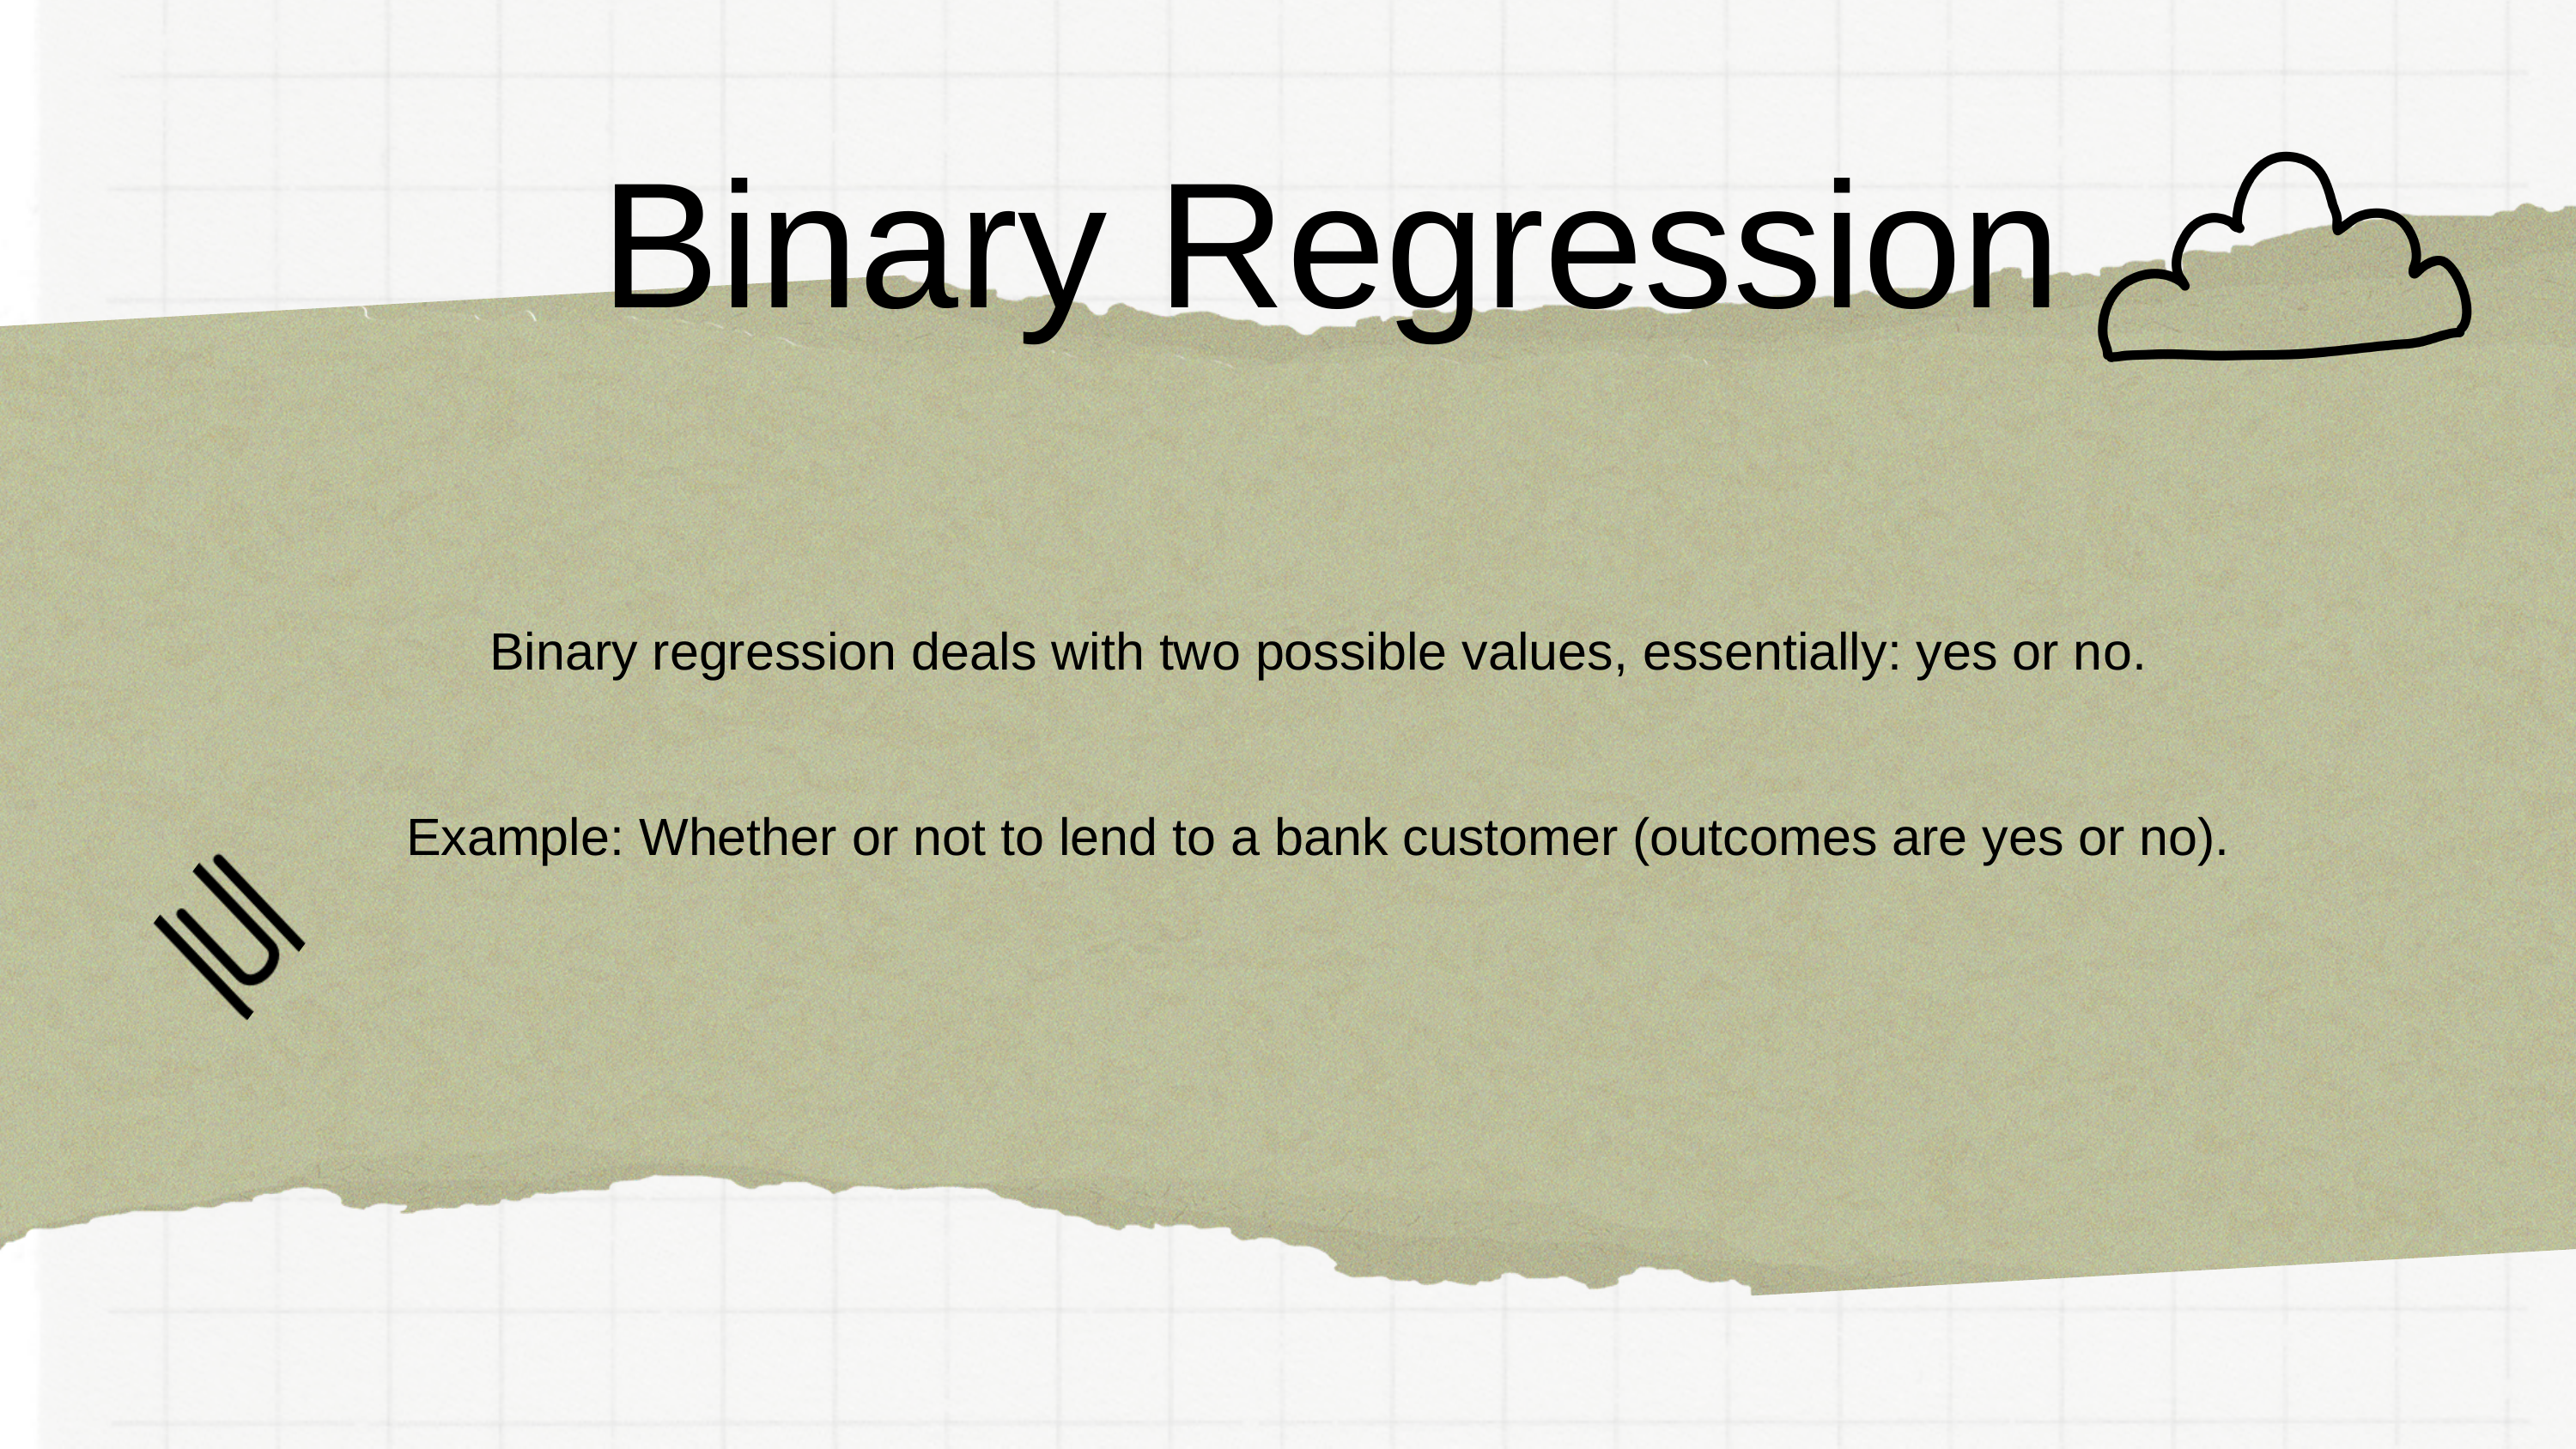

Binary Regression

Binary regression deals with two possible values, essentially: yes or no.

Example: Whether or not to lend to a bank customer (outcomes are yes or no).